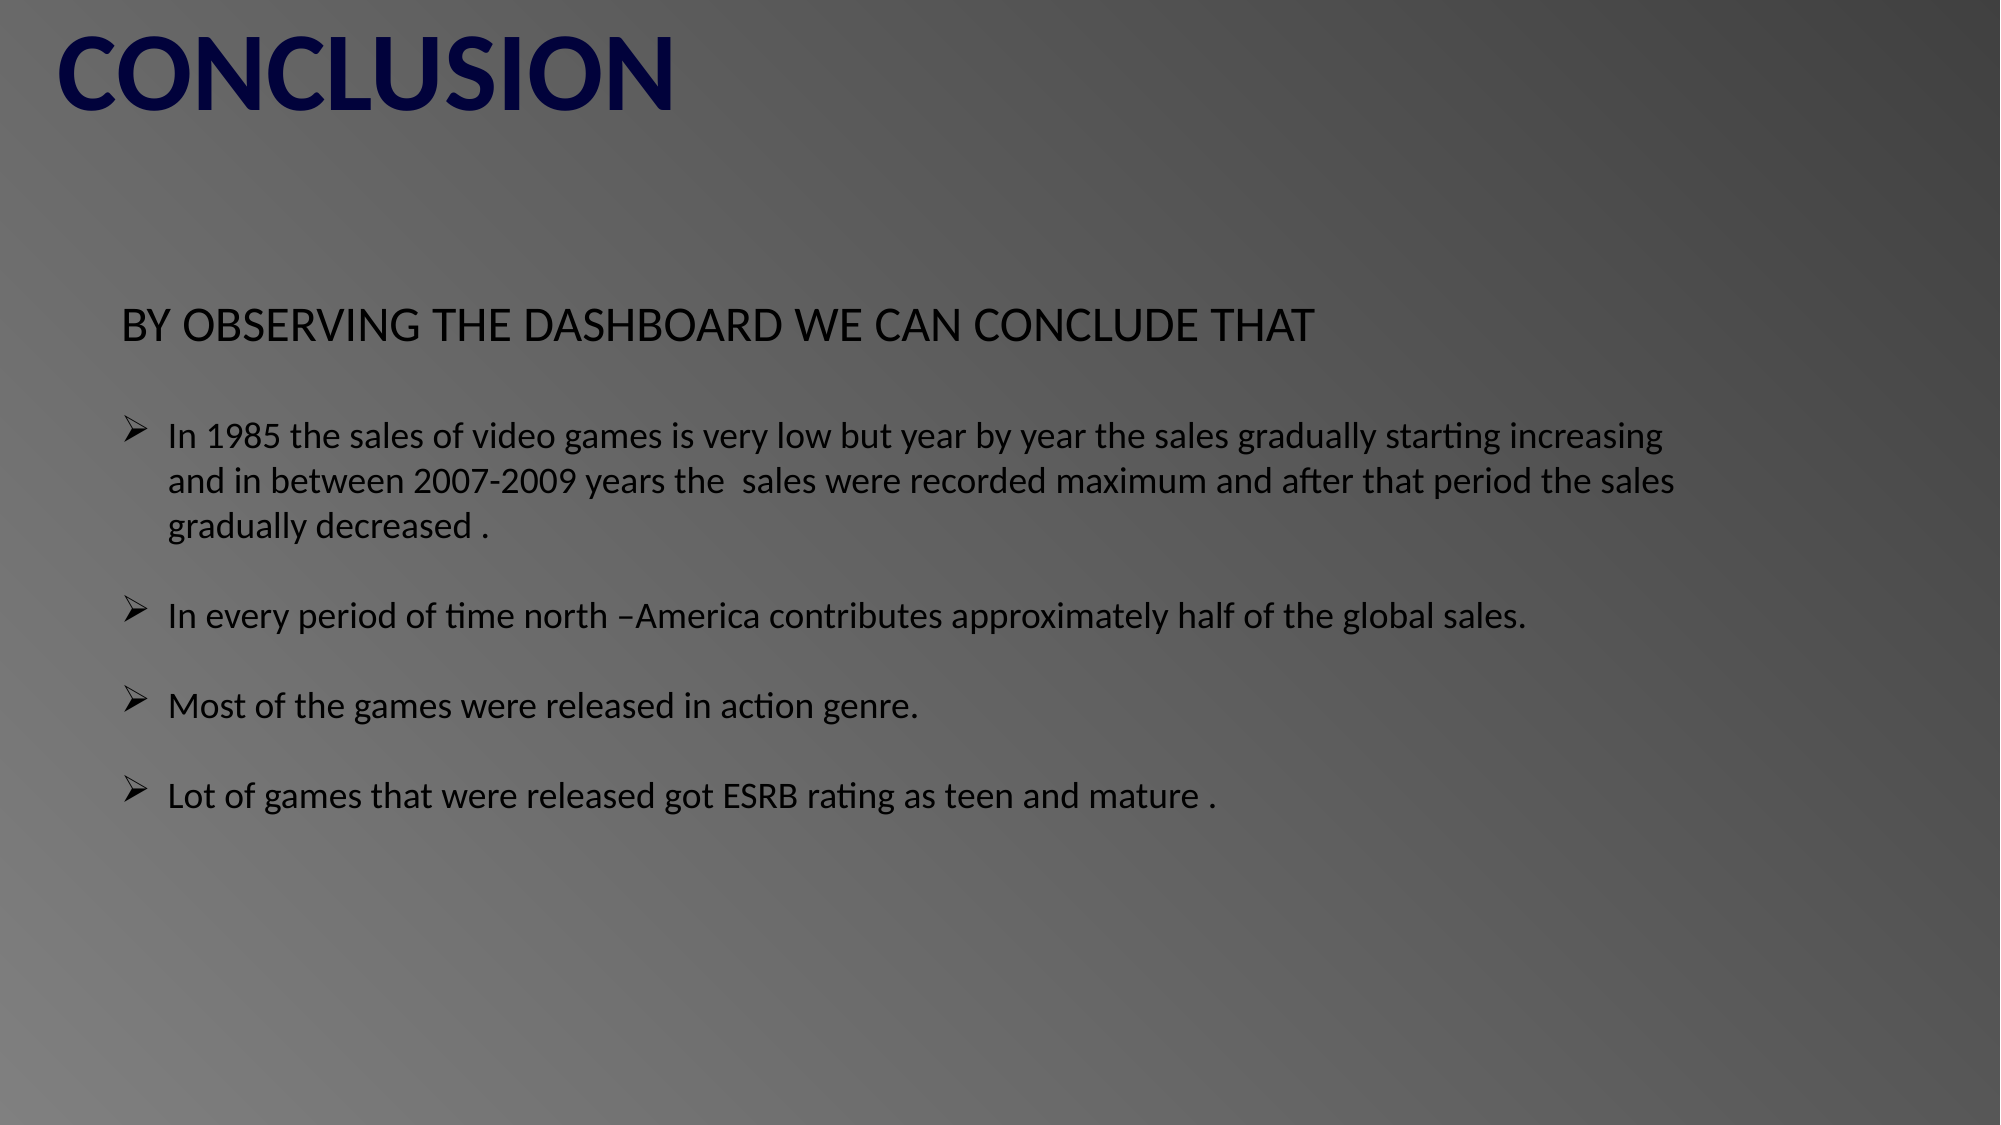

CONCLUSION
BY OBSERVING THE DASHBOARD WE CAN CONCLUDE THAT

In 1985 the sales of video games is very low but year by year the sales gradually starting increasing and in between 2007-2009 years the  sales were recorded maximum and after that period the sales gradually decreased .

In every period of time north –America contributes approximately half of the global sales.

Most of the games were released in action genre.

Lot of games that were released got ESRB rating as teen and mature .